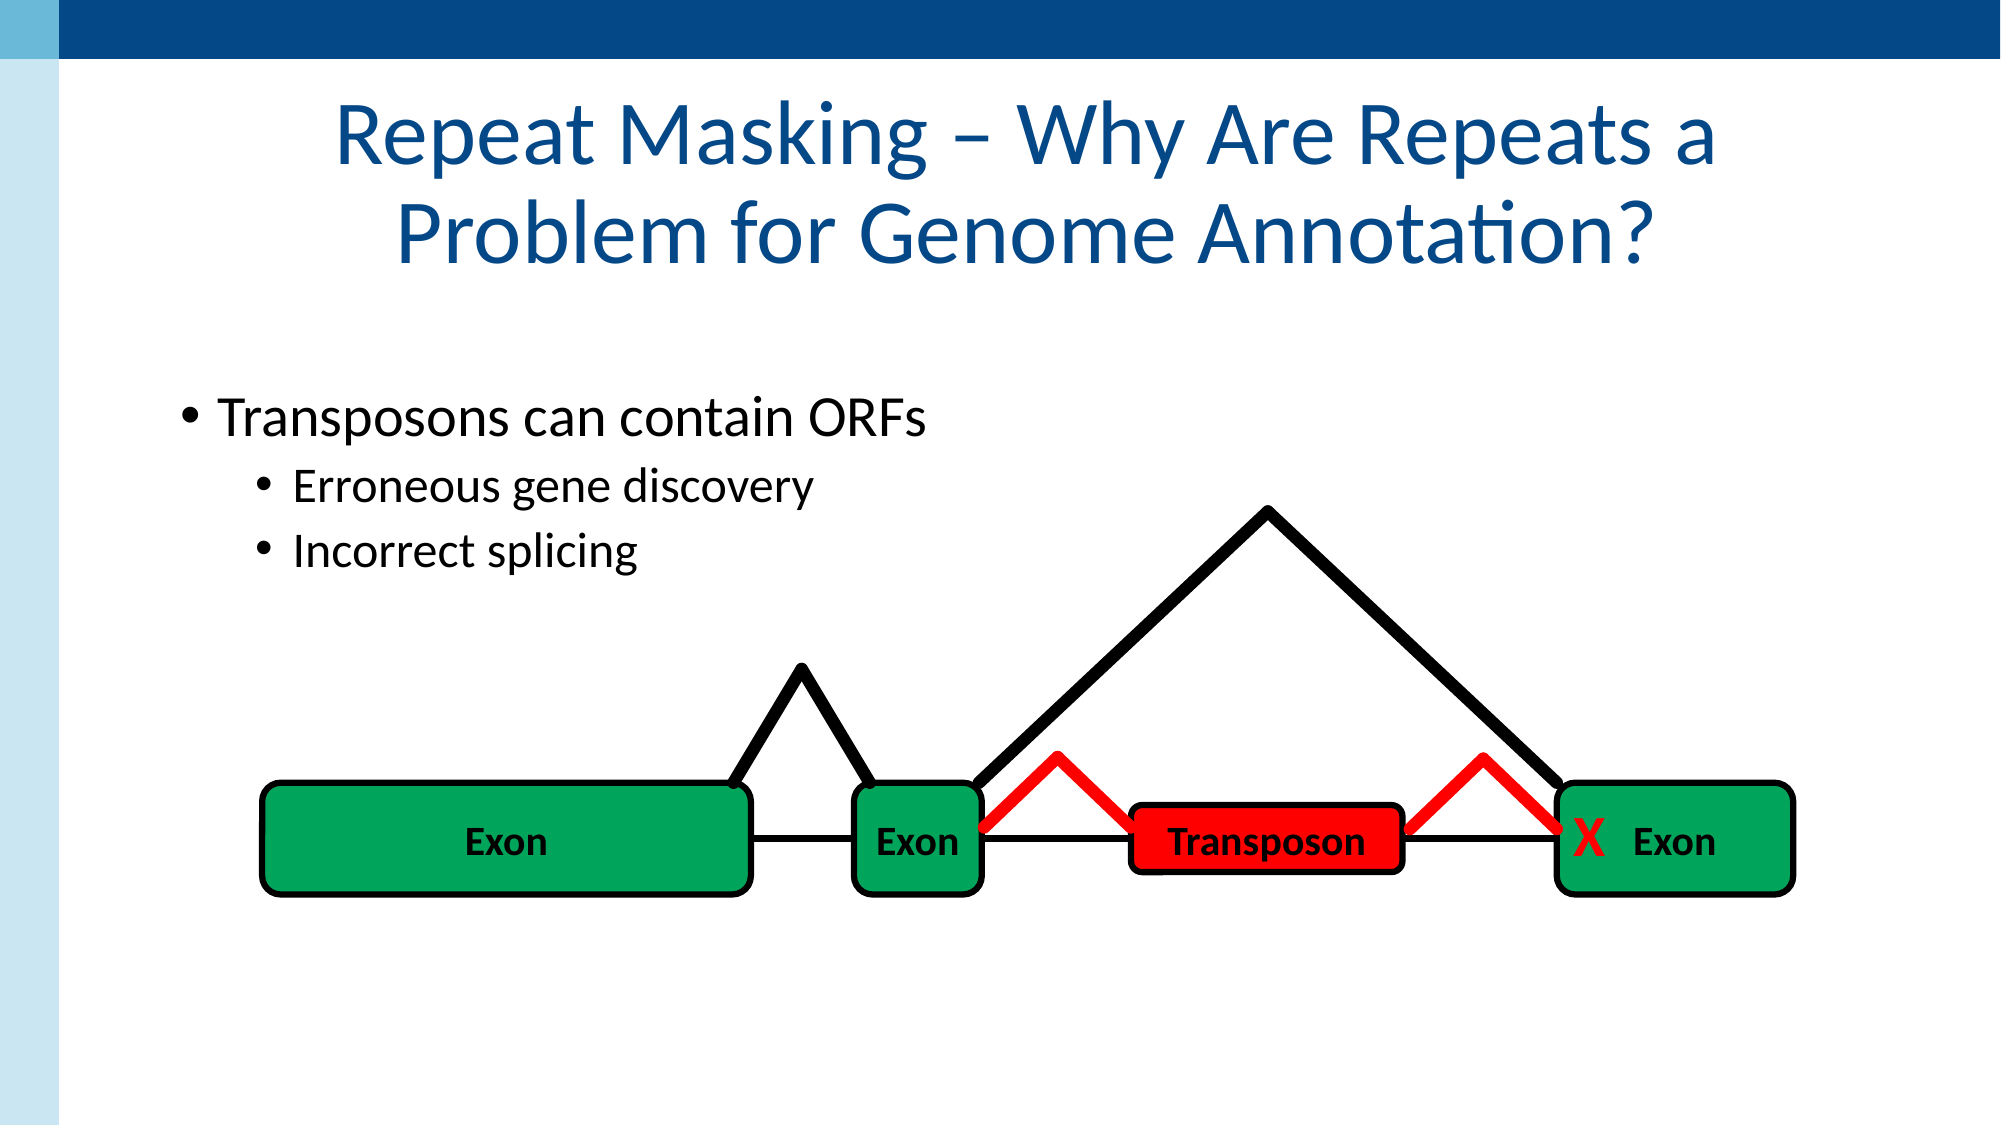

# Repeat Masking – Why Are Repeats a Problem for Genome Annotation?
Transposons can contain ORFs
Erroneous gene discovery
Incorrect splicing

Exon
Exon
Exon
X
Transposon